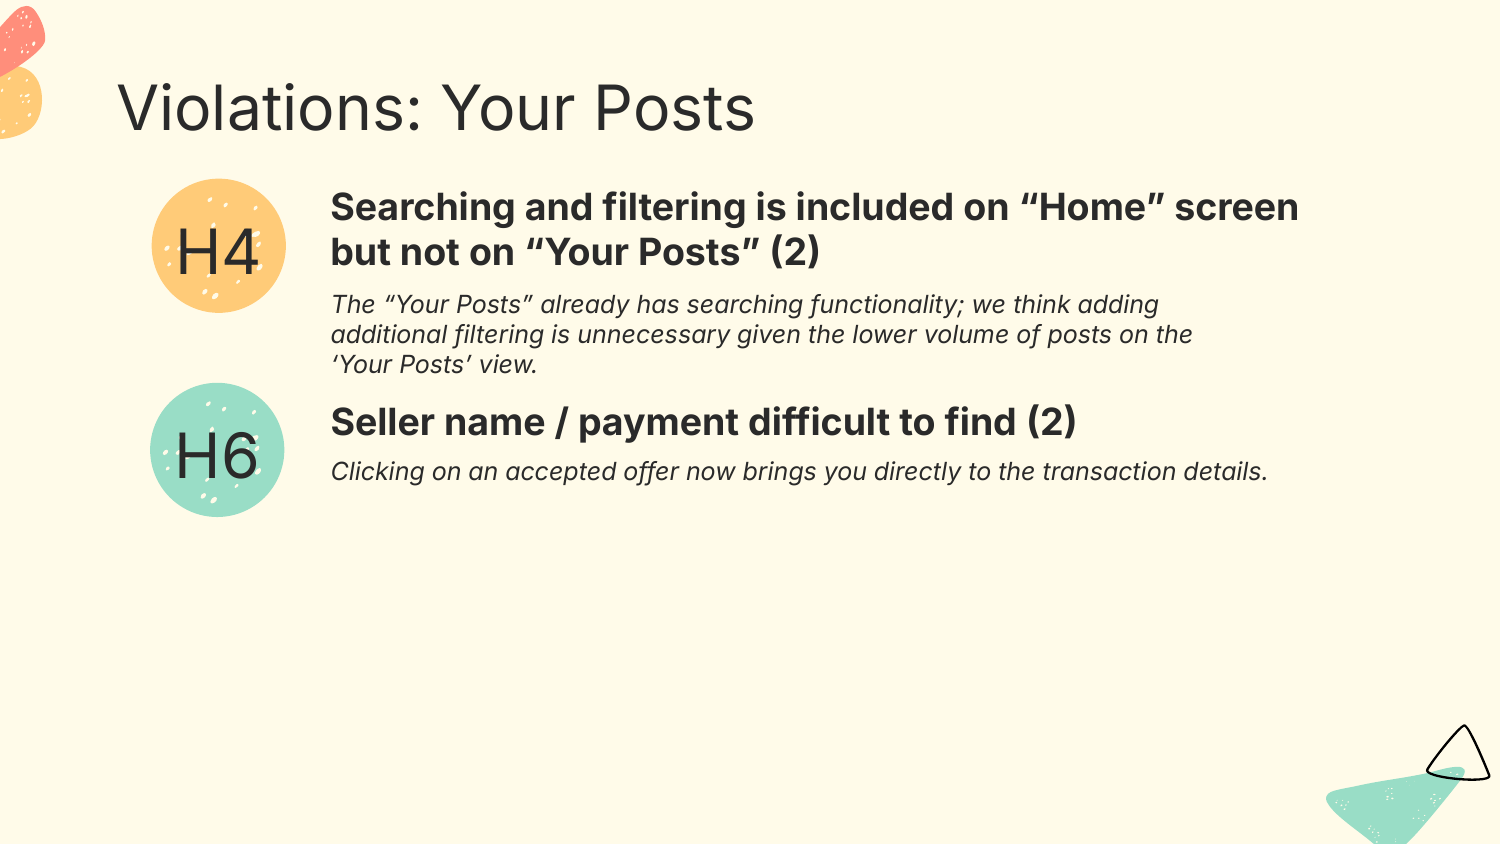

# Violations: Your Posts
Searching and filtering is included on “Home” screen but not on “Your Posts” (2)

H4

The “Your Posts” already has searching functionality; we think adding additional filtering is unnecessary given the lower volume of posts on the ‘Your Posts’ view.

Seller name / payment difficult to find (2)

H6
Clicking on an accepted offer now brings you directly to the transaction details.